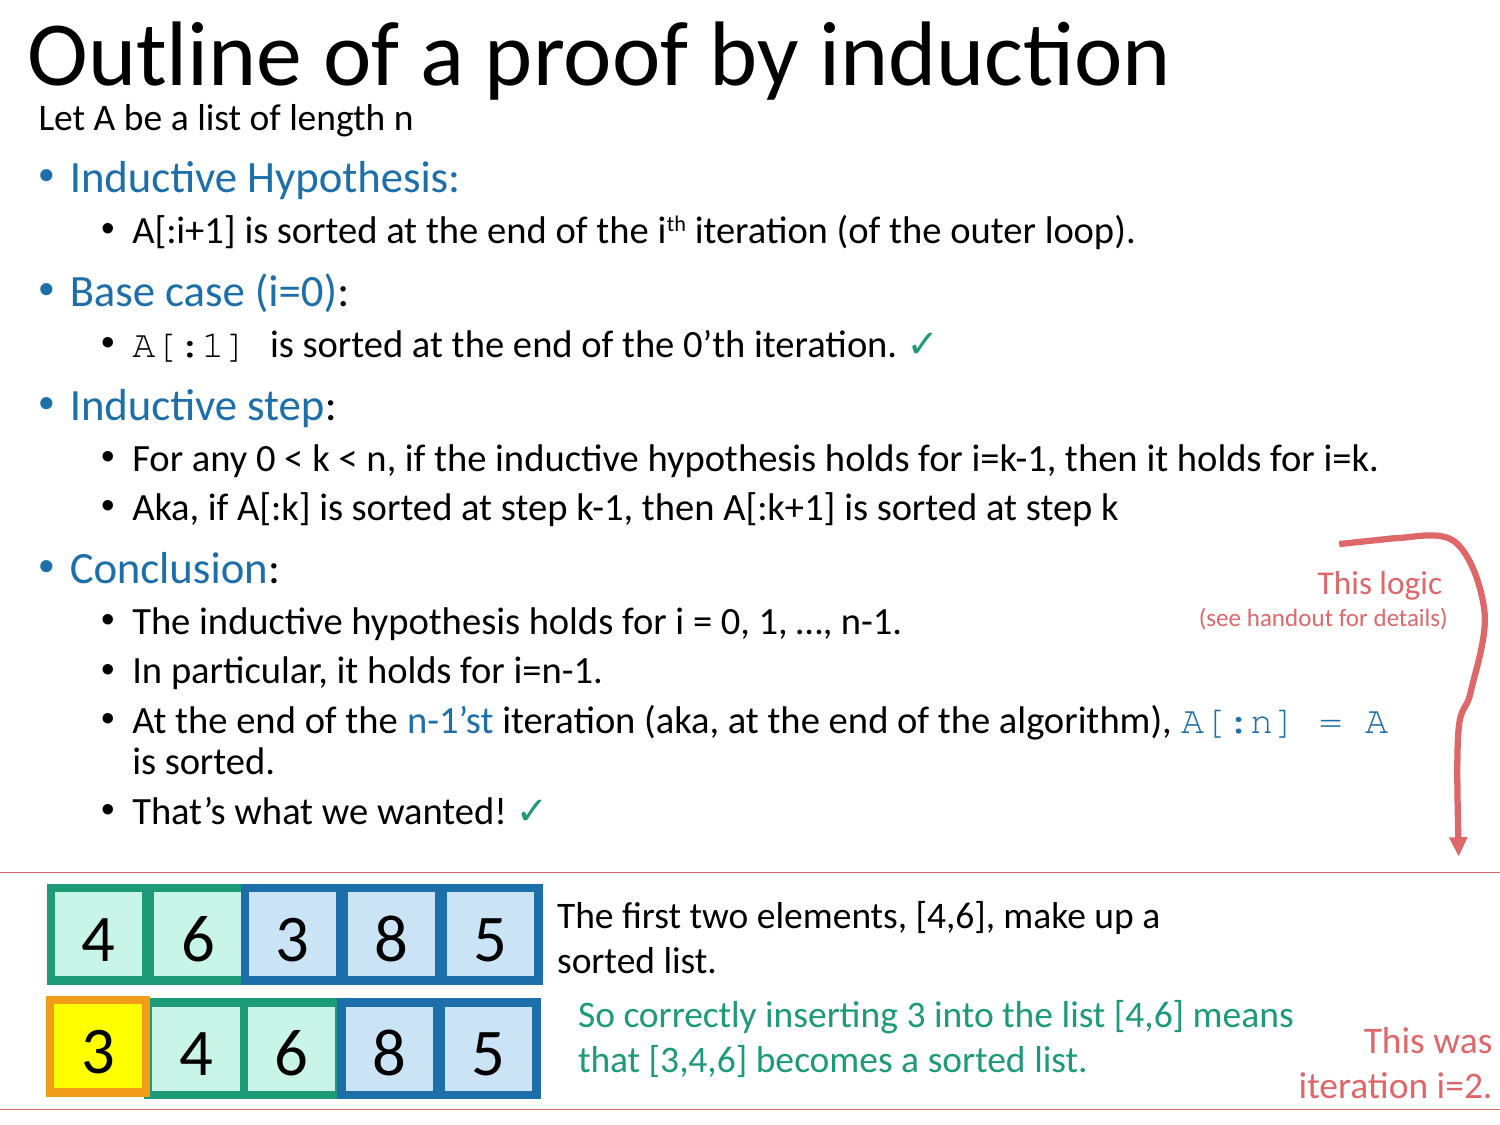

# Outline of a proof by induction
Let A be a list of length n
Inductive Hypothesis:
A[:i+1] is sorted at the end of the ith iteration (of the outer loop).
Base case (i=0):
A[:1] is sorted at the end of the 0’th iteration. ✓
Inductive step:
For any 0 < k < n, if the inductive hypothesis holds for i=k-1, then it holds for i=k.
Aka, if A[:k] is sorted at step k-1, then A[:k+1] is sorted at step k
Conclusion:
The inductive hypothesis holds for i = 0, 1, …, n-1.
In particular, it holds for i=n-1.
At the end of the n-1’st iteration (aka, at the end of the algorithm), A[:n] = A is sorted.
That’s what we wanted! ✓

This logic
(see handout for details)
The first two elements, [4,6], make up a sorted list.
6
4
3
8
5
So correctly inserting 3 into the list [4,6] means that [3,4,6] becomes a sorted list.
3
4
6
8
5
This was iteration i=2.